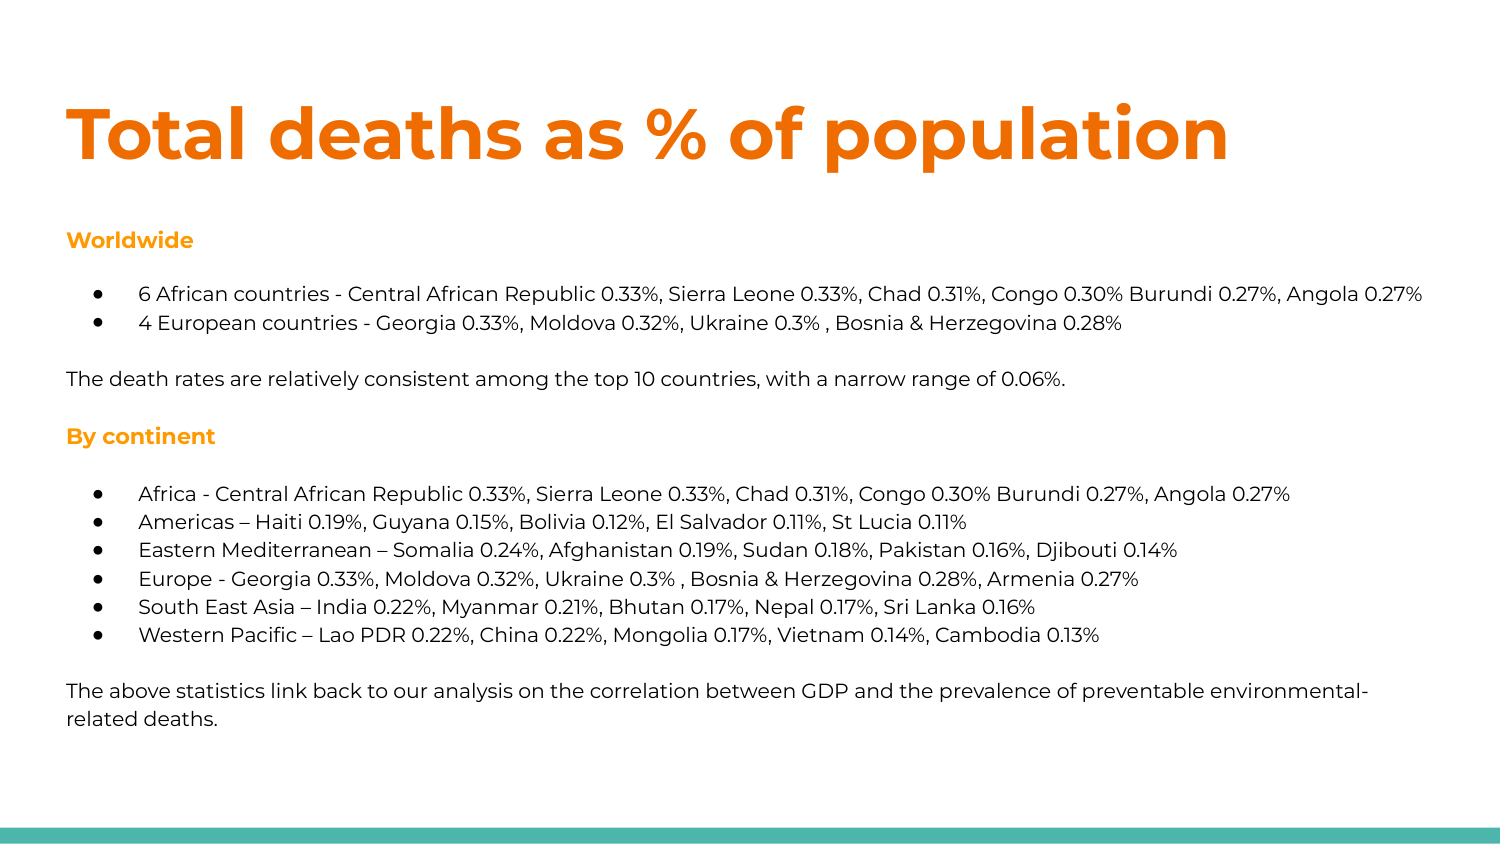

# Total deaths as % of population
Worldwide
6 African countries - Central African Republic 0.33%, Sierra Leone 0.33%, Chad 0.31%, Congo 0.30% Burundi 0.27%, Angola 0.27%
4 European countries - Georgia 0.33%, Moldova 0.32%, Ukraine 0.3% , Bosnia & Herzegovina 0.28%

The death rates are relatively consistent among the top 10 countries, with a narrow range of 0.06%.

By continent

Africa - Central African Republic 0.33%, Sierra Leone 0.33%, Chad 0.31%, Congo 0.30% Burundi 0.27%, Angola 0.27%
Americas – Haiti 0.19%, Guyana 0.15%, Bolivia 0.12%, El Salvador 0.11%, St Lucia 0.11%
Eastern Mediterranean – Somalia 0.24%, Afghanistan 0.19%, Sudan 0.18%, Pakistan 0.16%, Djibouti 0.14%
Europe - Georgia 0.33%, Moldova 0.32%, Ukraine 0.3% , Bosnia & Herzegovina 0.28%, Armenia 0.27%
South East Asia – India 0.22%, Myanmar 0.21%, Bhutan 0.17%, Nepal 0.17%, Sri Lanka 0.16%
Western Pacific – Lao PDR 0.22%, China 0.22%, Mongolia 0.17%, Vietnam 0.14%, Cambodia 0.13%

The above statistics link back to our analysis on the correlation between GDP and the prevalence of preventable environmental-related deaths.